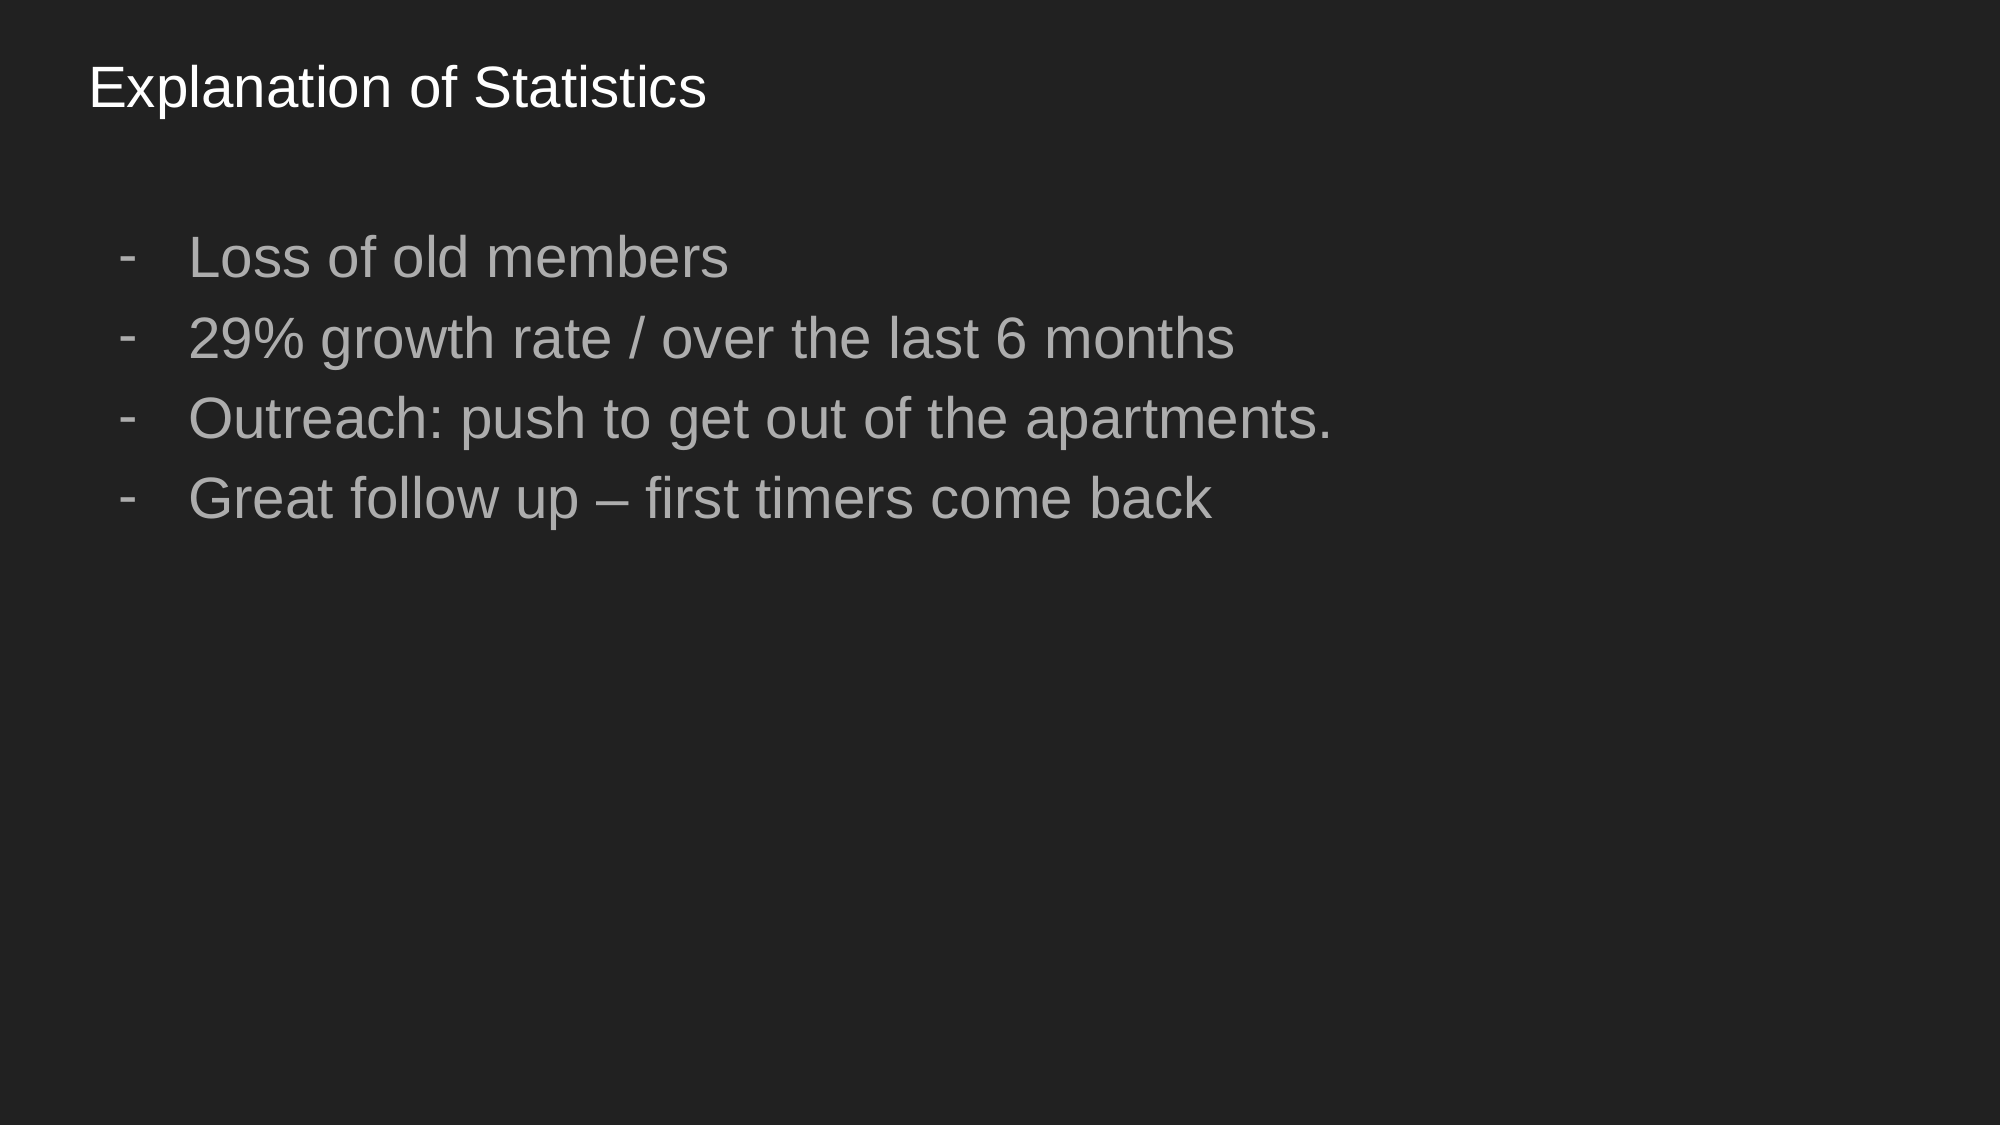

# Explanation of Statistics
Loss of old members
29% growth rate / over the last 6 months
Outreach: push to get out of the apartments.
Great follow up – first timers come back